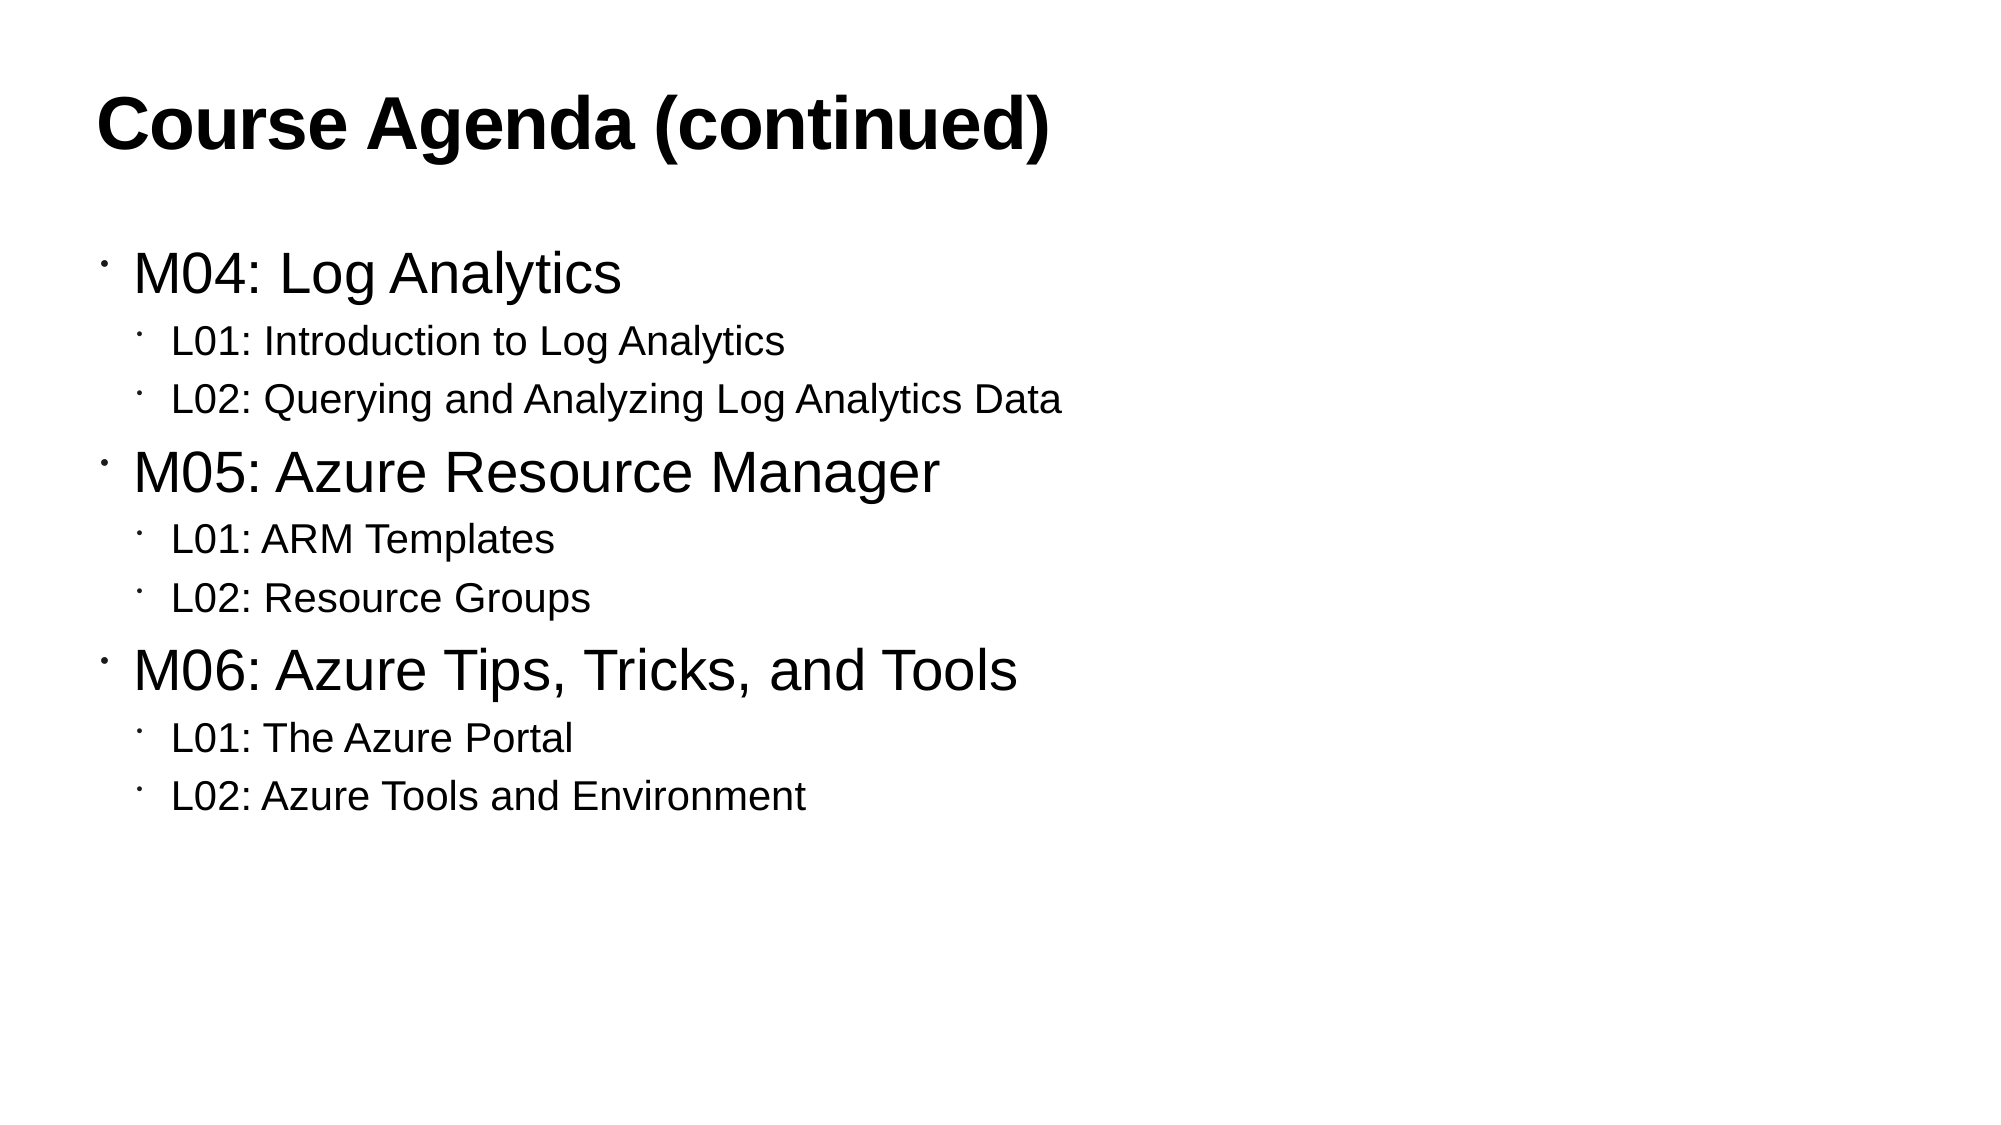

# Course Agenda (continued)
M04: Log Analytics
L01: Introduction to Log Analytics
L02: Querying and Analyzing Log Analytics Data
M05: Azure Resource Manager
L01: ARM Templates
L02: Resource Groups
M06: Azure Tips, Tricks, and Tools
L01: The Azure Portal
L02: Azure Tools and Environment